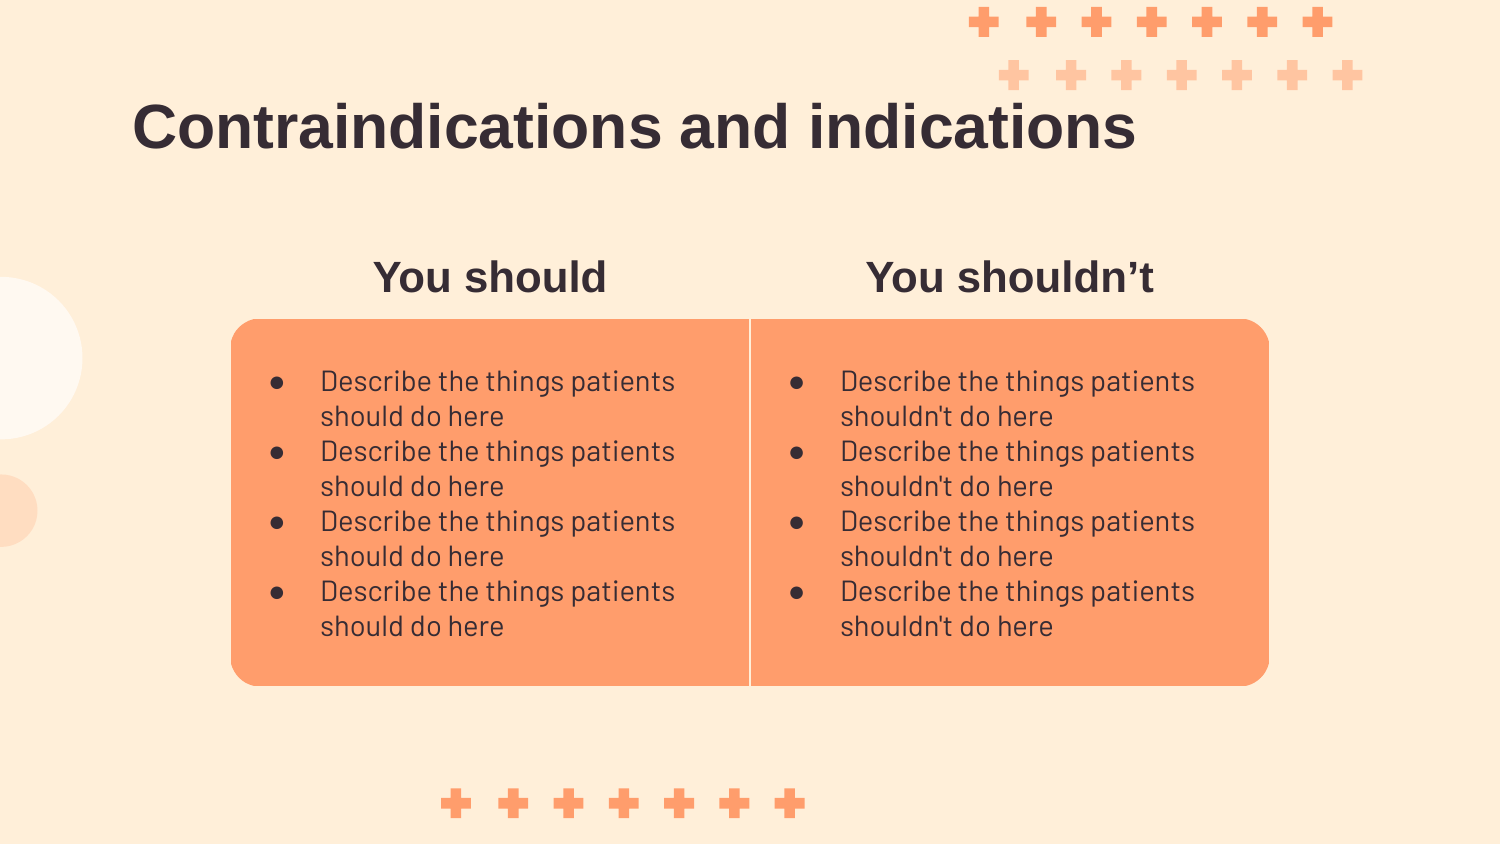

# Contraindications and indications
| You should | You shouldn’t |
| --- | --- |
| Describe the things patients should do here Describe the things patients should do here Describe the things patients should do here Describe the things patients should do here | Describe the things patients shouldn't do here Describe the things patients shouldn't do here Describe the things patients shouldn't do here Describe the things patients shouldn't do here |